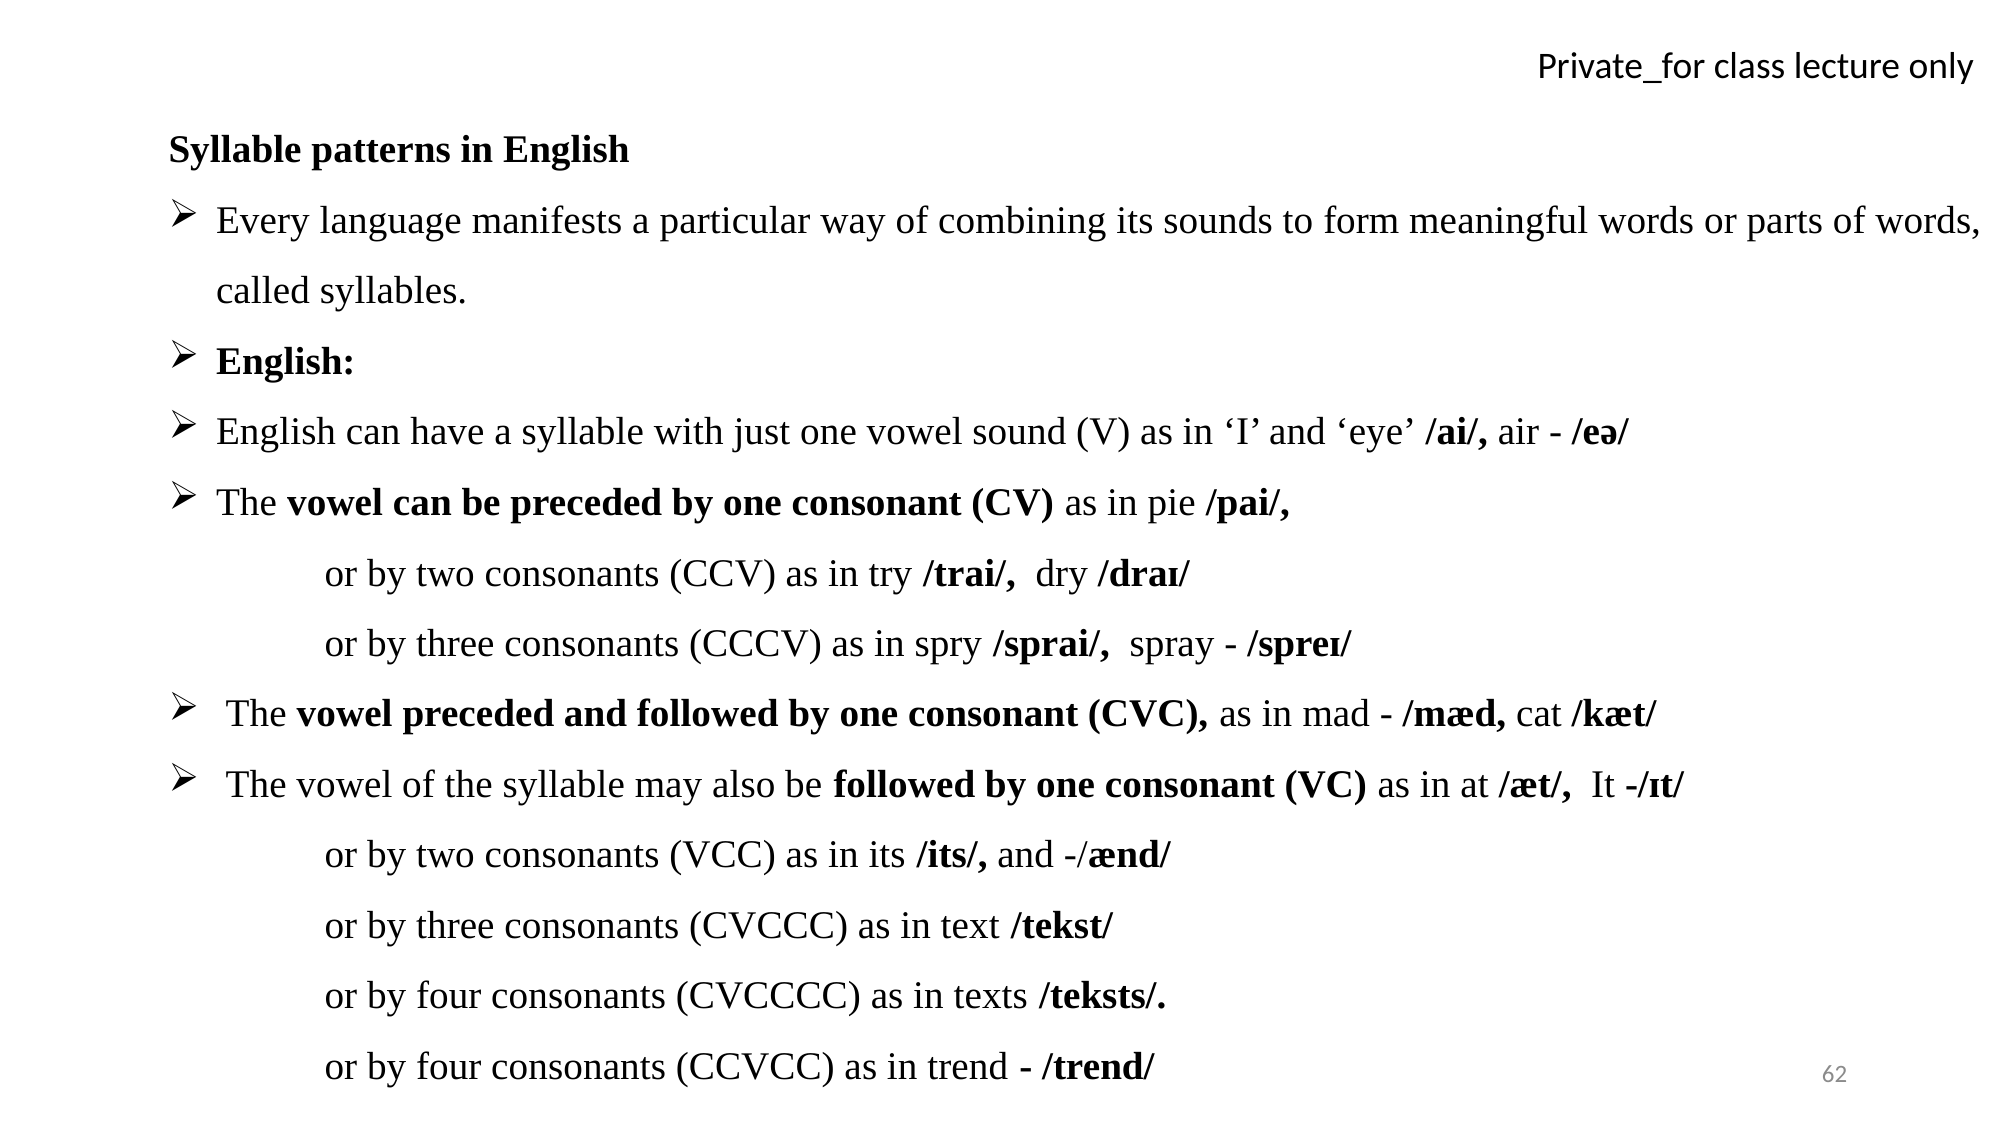

Syllable patterns in English
Every language manifests a particular way of combining its sounds to form meaningful words or parts of words, called syllables.
English:
English can have a syllable with just one vowel sound (V) as in ‘I’ and ‘eye’ /ai/, air - /eə/
The vowel can be preceded by one consonant (CV) as in pie /pai/,
                or by two consonants (CCV) as in try /trai/,  dry /draɪ/
                or by three consonants (CCCV) as in spry /sprai/,  spray - /spreɪ/
The vowel preceded and followed by one consonant (CVC), as in mad - /mæd, cat /kæt/
The vowel of the syllable may also be followed by one consonant (VC) as in at /æt/,  It -/ɪt/
                or by two consonants (VCC) as in its /its/, and -/ænd/
                or by three consonants (CVCCC) as in text /tekst/
                or by four consonants (CVCCCC) as in texts /teksts/.
                or by four consonants (CCVCC) as in trend - /trend/

62